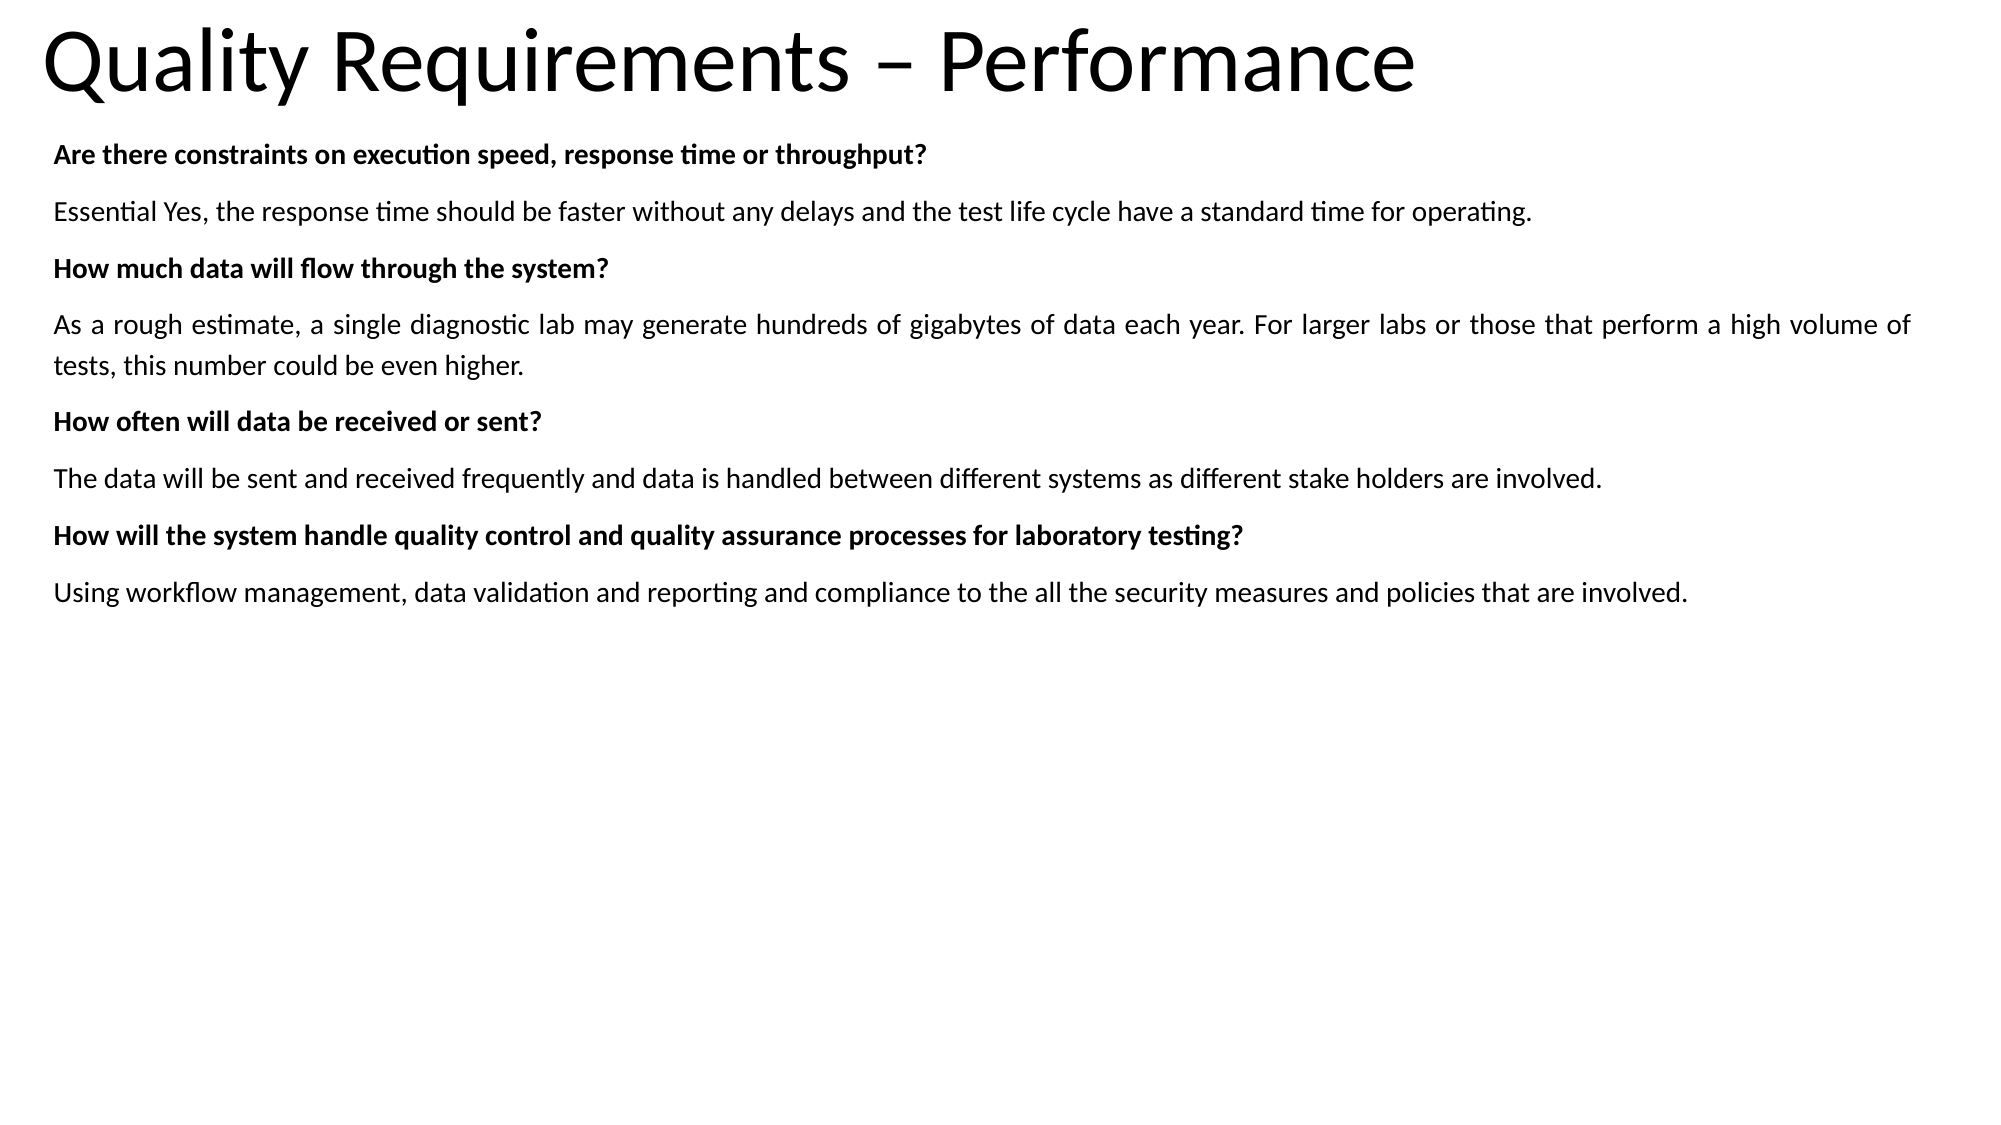

# Quality Requirements – Performance
Are there constraints on execution speed, response time or throughput?
Essential Yes, the response time should be faster without any delays and the test life cycle have a standard time for operating.
How much data will flow through the system?
As a rough estimate, a single diagnostic lab may generate hundreds of gigabytes of data each year. For larger labs or those that perform a high volume of tests, this number could be even higher.
How often will data be received or sent?
The data will be sent and received frequently and data is handled between different systems as different stake holders are involved.
How will the system handle quality control and quality assurance processes for laboratory testing?
Using workflow management, data validation and reporting and compliance to the all the security measures and policies that are involved.